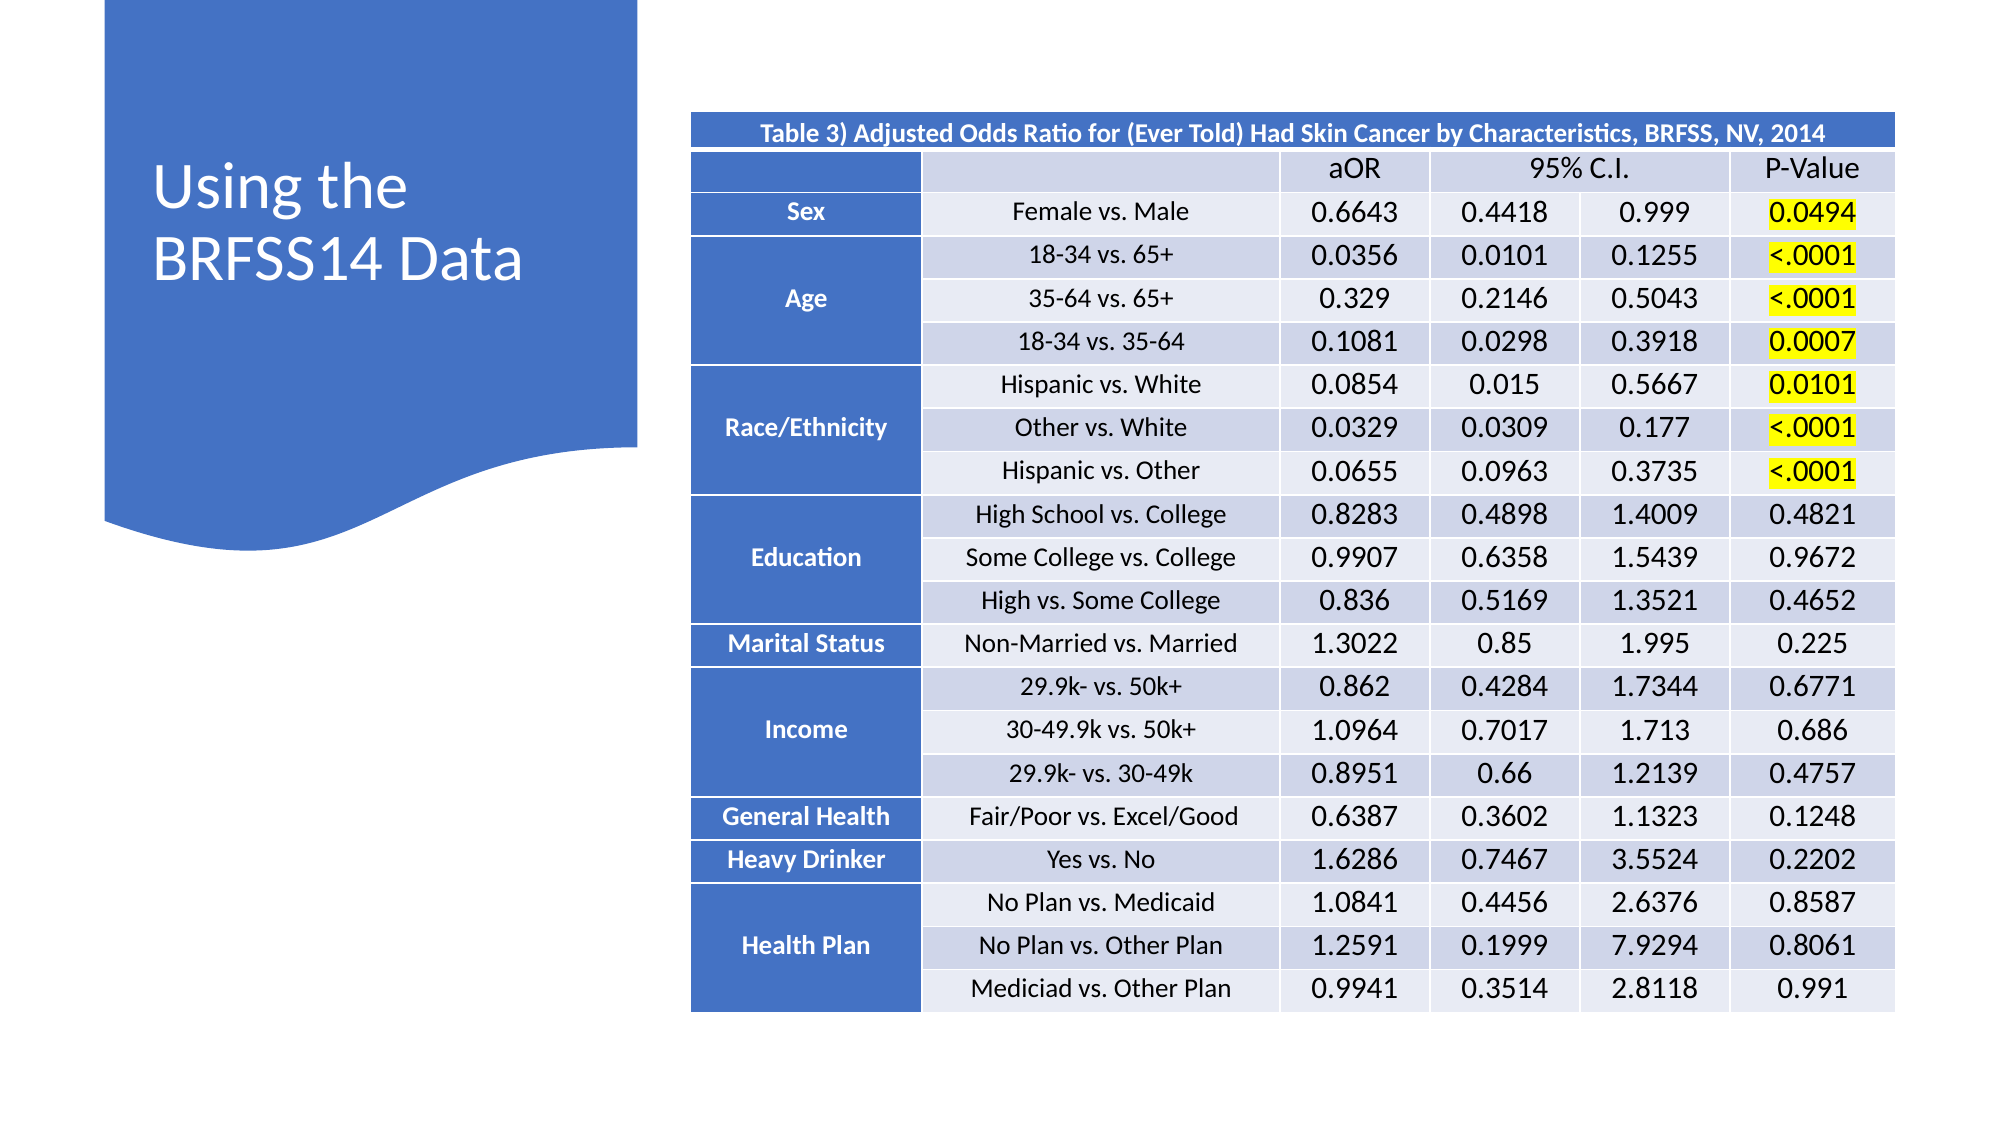

# Using the BRFSS14 Data
| Table 3) Adjusted Odds Ratio for (Ever Told) Had Skin Cancer by Characteristics, BRFSS, NV, 2014 |  |  |  |  |  |
| --- | --- | --- | --- | --- | --- |
|  |  | aOR | 95% C.I. |  | P-Value |
| Sex | Female vs. Male | 0.6643 | 0.4418 | 0.999 | 0.0494 |
| Age | 18-34 vs. 65+ | 0.0356 | 0.0101 | 0.1255 | <.0001 |
|  | 35-64 vs. 65+ | 0.329 | 0.2146 | 0.5043 | <.0001 |
|  | 18-34 vs. 35-64 | 0.1081 | 0.0298 | 0.3918 | 0.0007 |
| Race/Ethnicity | Hispanic vs. White | 0.0854 | 0.015 | 0.5667 | 0.0101 |
|  | Other vs. White | 0.0329 | 0.0309 | 0.177 | <.0001 |
|  | Hispanic vs. Other | 0.0655 | 0.0963 | 0.3735 | <.0001 |
| Education | High School vs. College | 0.8283 | 0.4898 | 1.4009 | 0.4821 |
|  | Some College vs. College | 0.9907 | 0.6358 | 1.5439 | 0.9672 |
|  | High vs. Some College | 0.836 | 0.5169 | 1.3521 | 0.4652 |
| Marital Status | Non-Married vs. Married | 1.3022 | 0.85 | 1.995 | 0.225 |
| Income | 29.9k- vs. 50k+ | 0.862 | 0.4284 | 1.7344 | 0.6771 |
|  | 30-49.9k vs. 50k+ | 1.0964 | 0.7017 | 1.713 | 0.686 |
|  | 29.9k- vs. 30-49k | 0.8951 | 0.66 | 1.2139 | 0.4757 |
| General Health | Fair/Poor vs. Excel/Good | 0.6387 | 0.3602 | 1.1323 | 0.1248 |
| Heavy Drinker | Yes vs. No | 1.6286 | 0.7467 | 3.5524 | 0.2202 |
| Health Plan | No Plan vs. Medicaid | 1.0841 | 0.4456 | 2.6376 | 0.8587 |
|  | No Plan vs. Other Plan | 1.2591 | 0.1999 | 7.9294 | 0.8061 |
|  | Mediciad vs. Other Plan | 0.9941 | 0.3514 | 2.8118 | 0.991 |